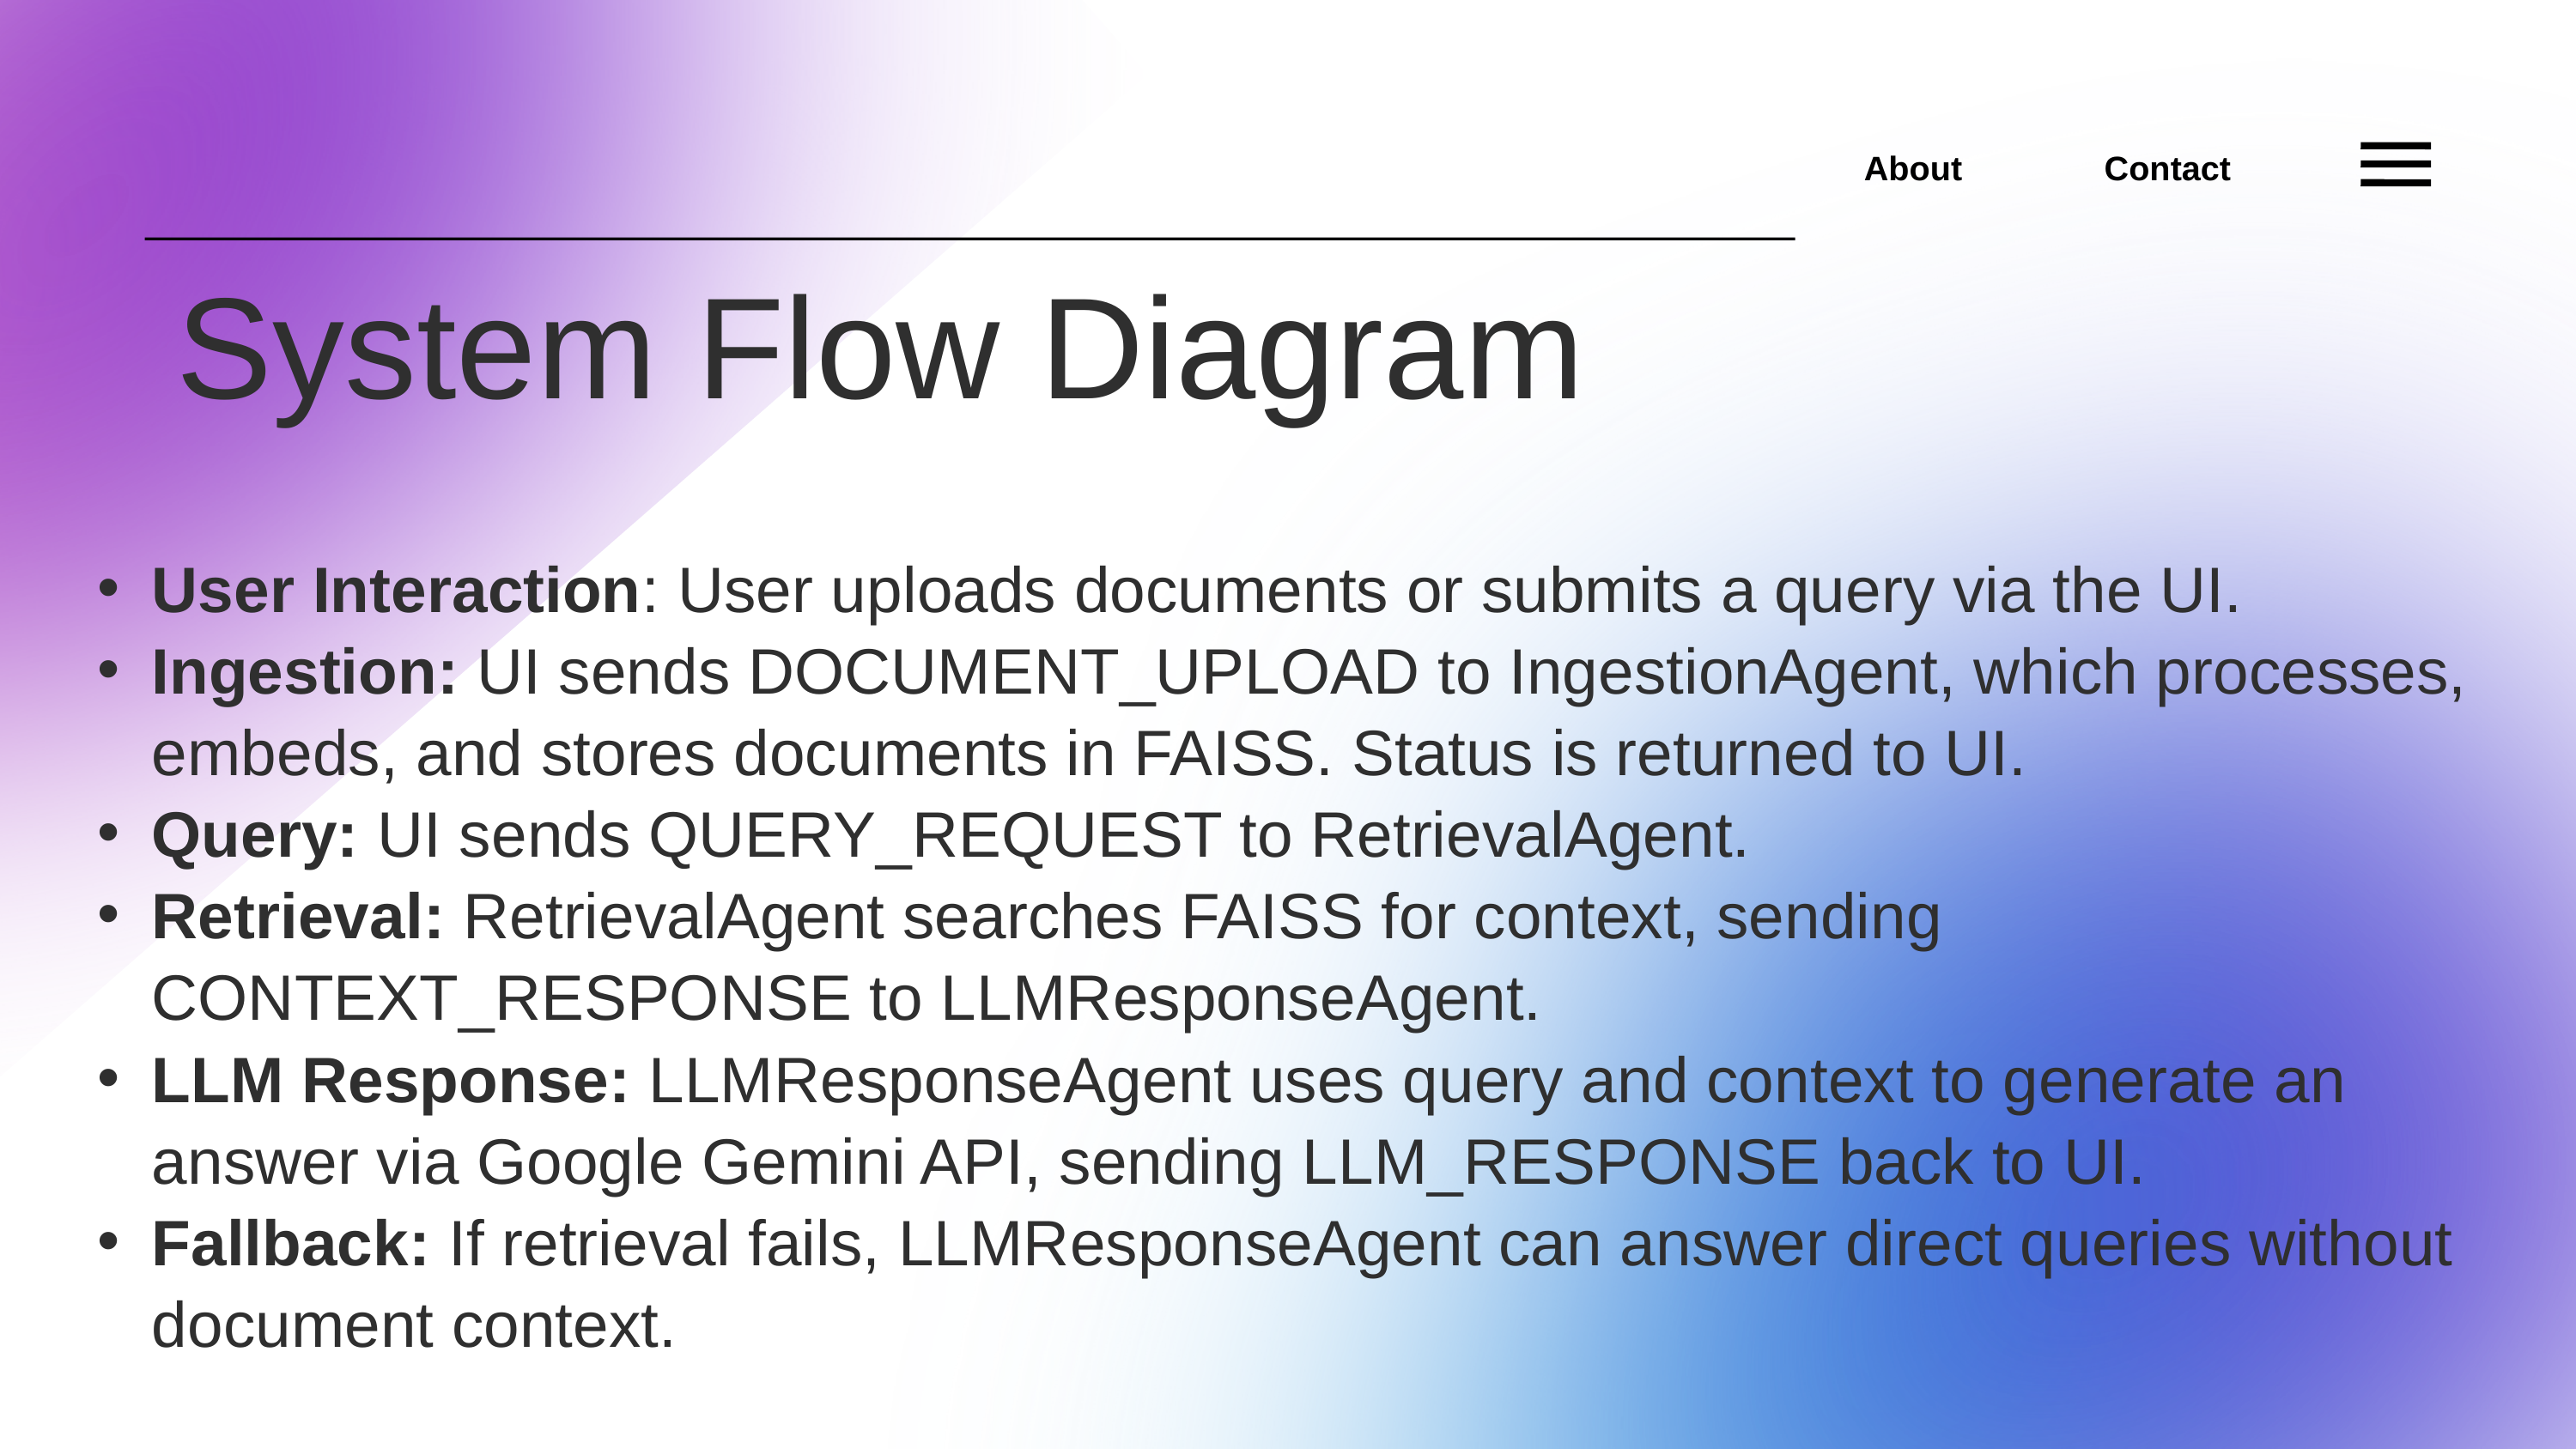

About
Contact

System Flow Diagram
User Interaction: User uploads documents or submits a query via the UI.
Ingestion: UI sends DOCUMENT_UPLOAD to IngestionAgent, which processes, embeds, and stores documents in FAISS. Status is returned to UI.
Query: UI sends QUERY_REQUEST to RetrievalAgent.
Retrieval: RetrievalAgent searches FAISS for context, sending CONTEXT_RESPONSE to LLMResponseAgent.
LLM Response: LLMResponseAgent uses query and context to generate an answer via Google Gemini API, sending LLM_RESPONSE back to UI.
Fallback: If retrieval fails, LLMResponseAgent can answer direct queries without document context.